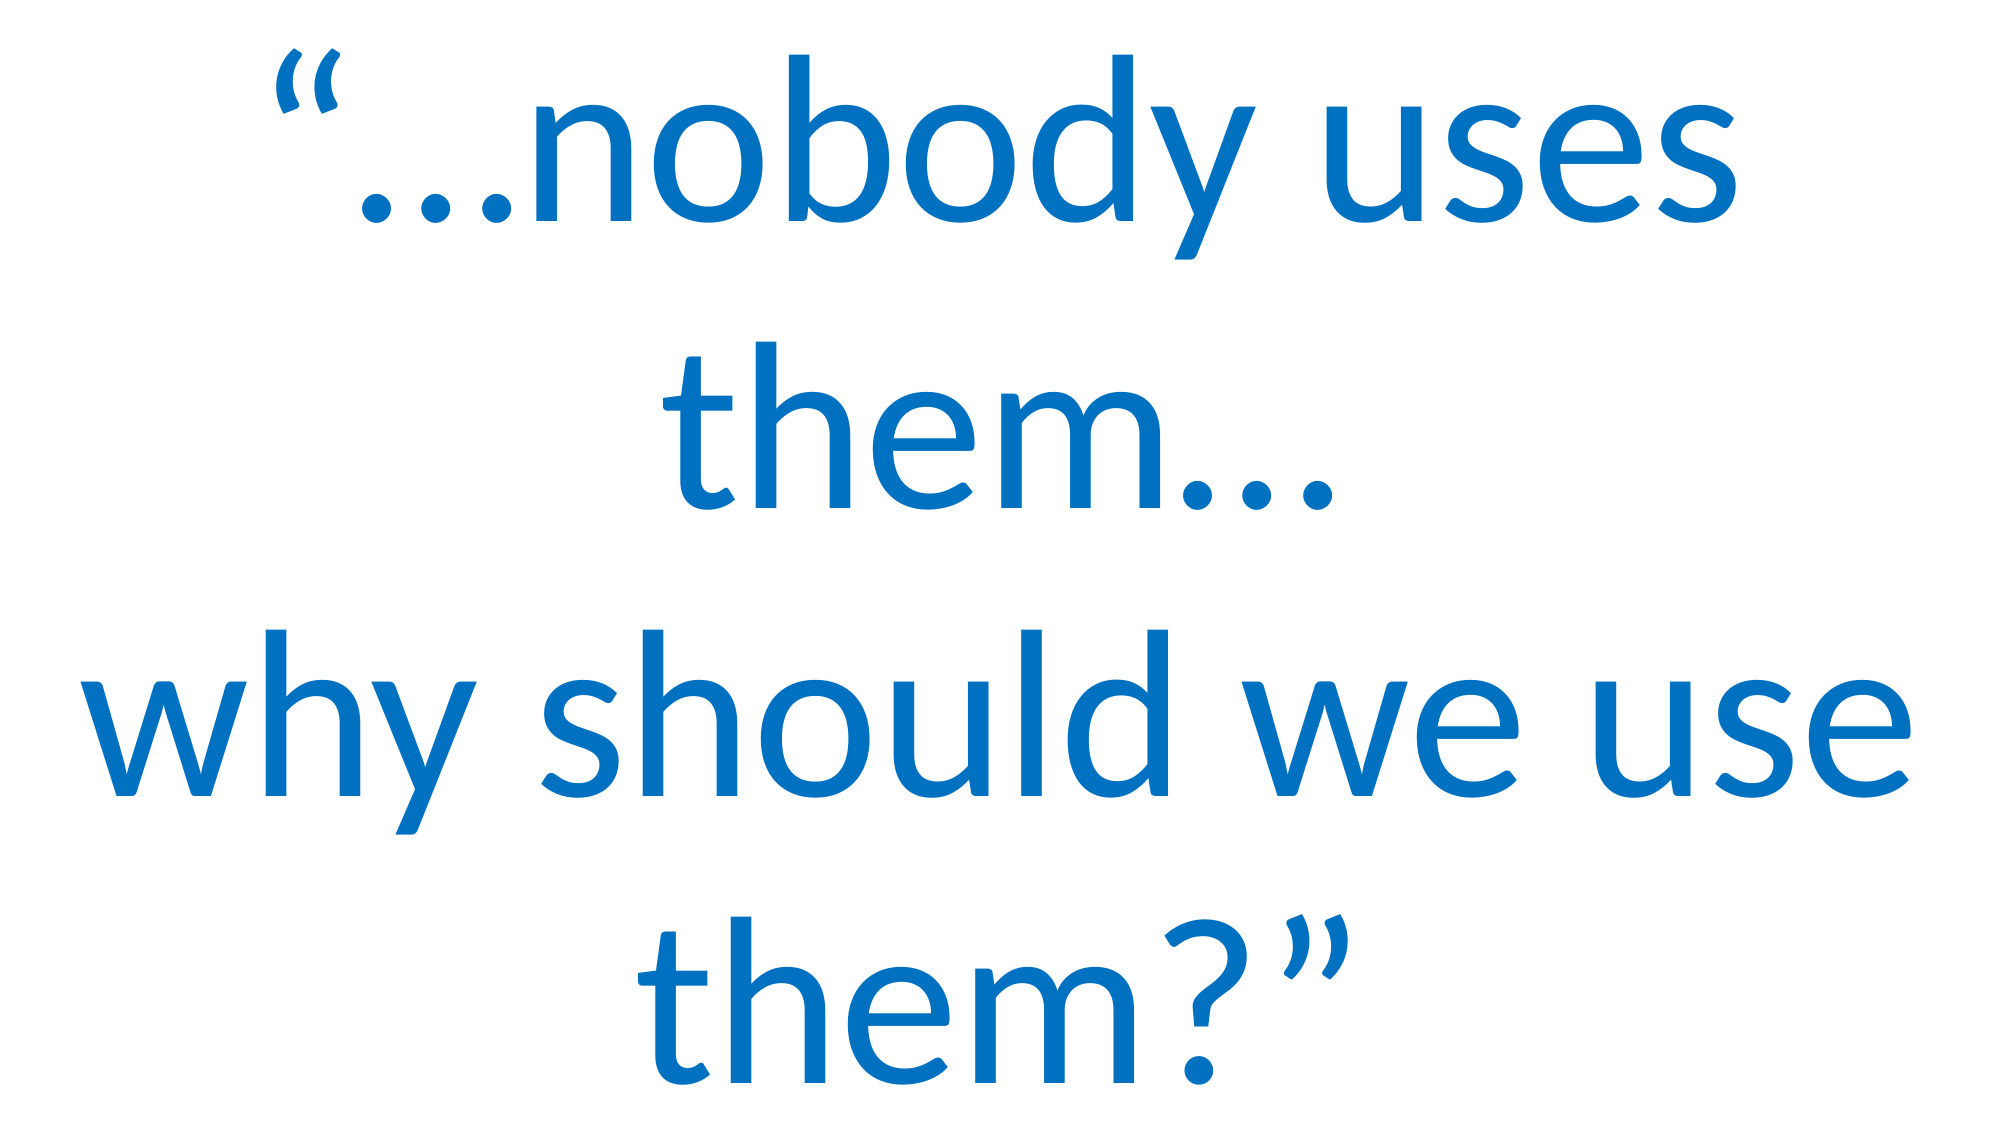

“…nobody uses them…
why should we use them?”